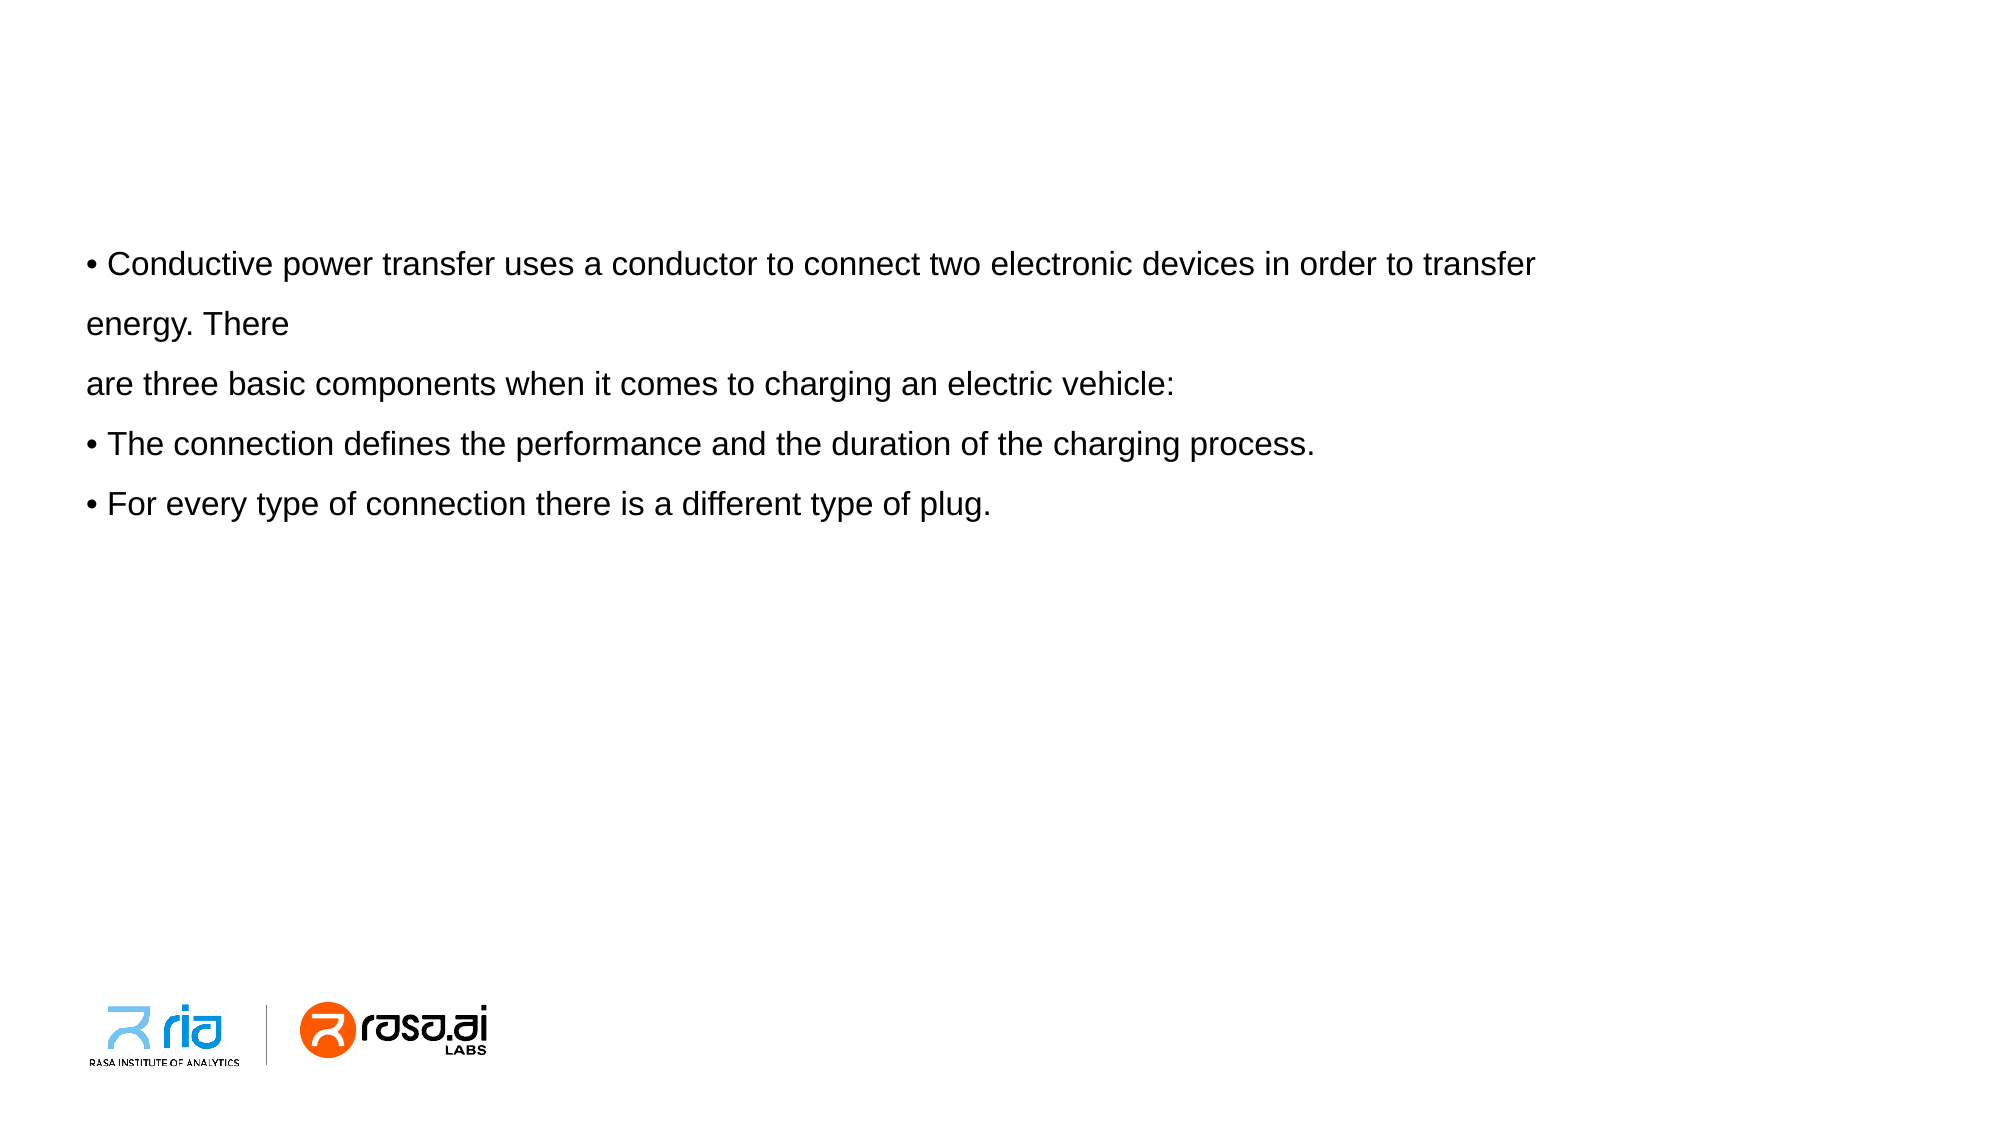

• Conductive power transfer uses a conductor to connect two electronic devices in order to transfer energy. There
are three basic components when it comes to charging an electric vehicle:
• The connection defines the performance and the duration of the charging process.
• For every type of connection there is a different type of plug.